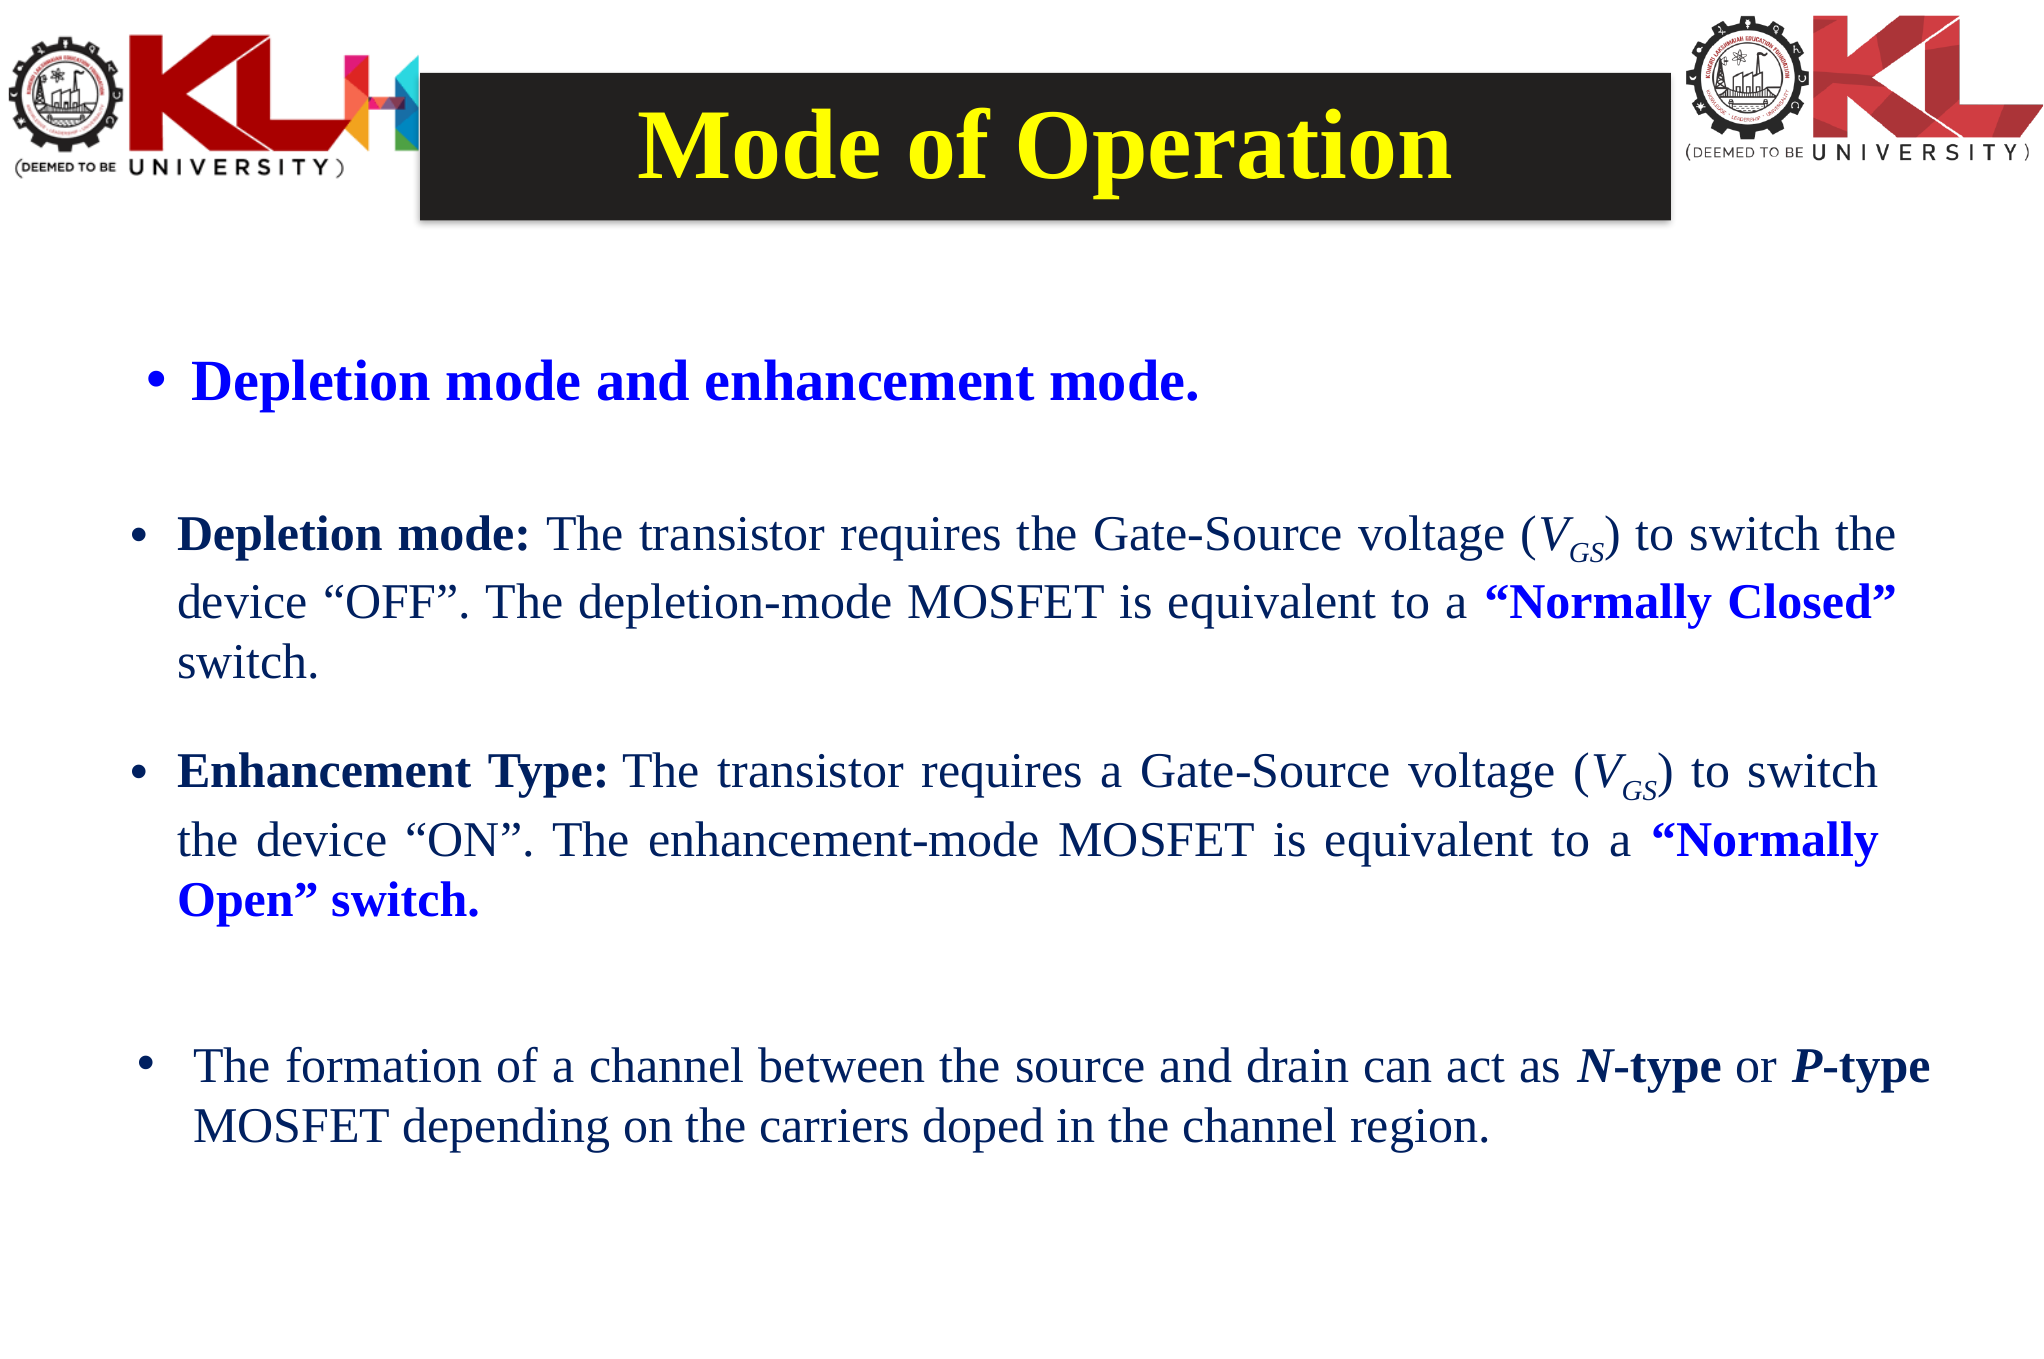

# Mode of Operation
Depletion mode and enhancement mode.
Depletion mode: The transistor requires the Gate-Source voltage (VGS) to switch the device “OFF”. The depletion-mode MOSFET is equivalent to a “Normally Closed” switch.
Enhancement Type: The transistor requires a Gate-Source voltage (VGS) to switch the device “ON”. The enhancement-mode MOSFET is equivalent to a “Normally Open” switch.
The formation of a channel between the source and drain can act as N-type or P-type MOSFET depending on the carriers doped in the channel region.
23-12-2024
International Institute of Information Technology, Naya Raipur
12